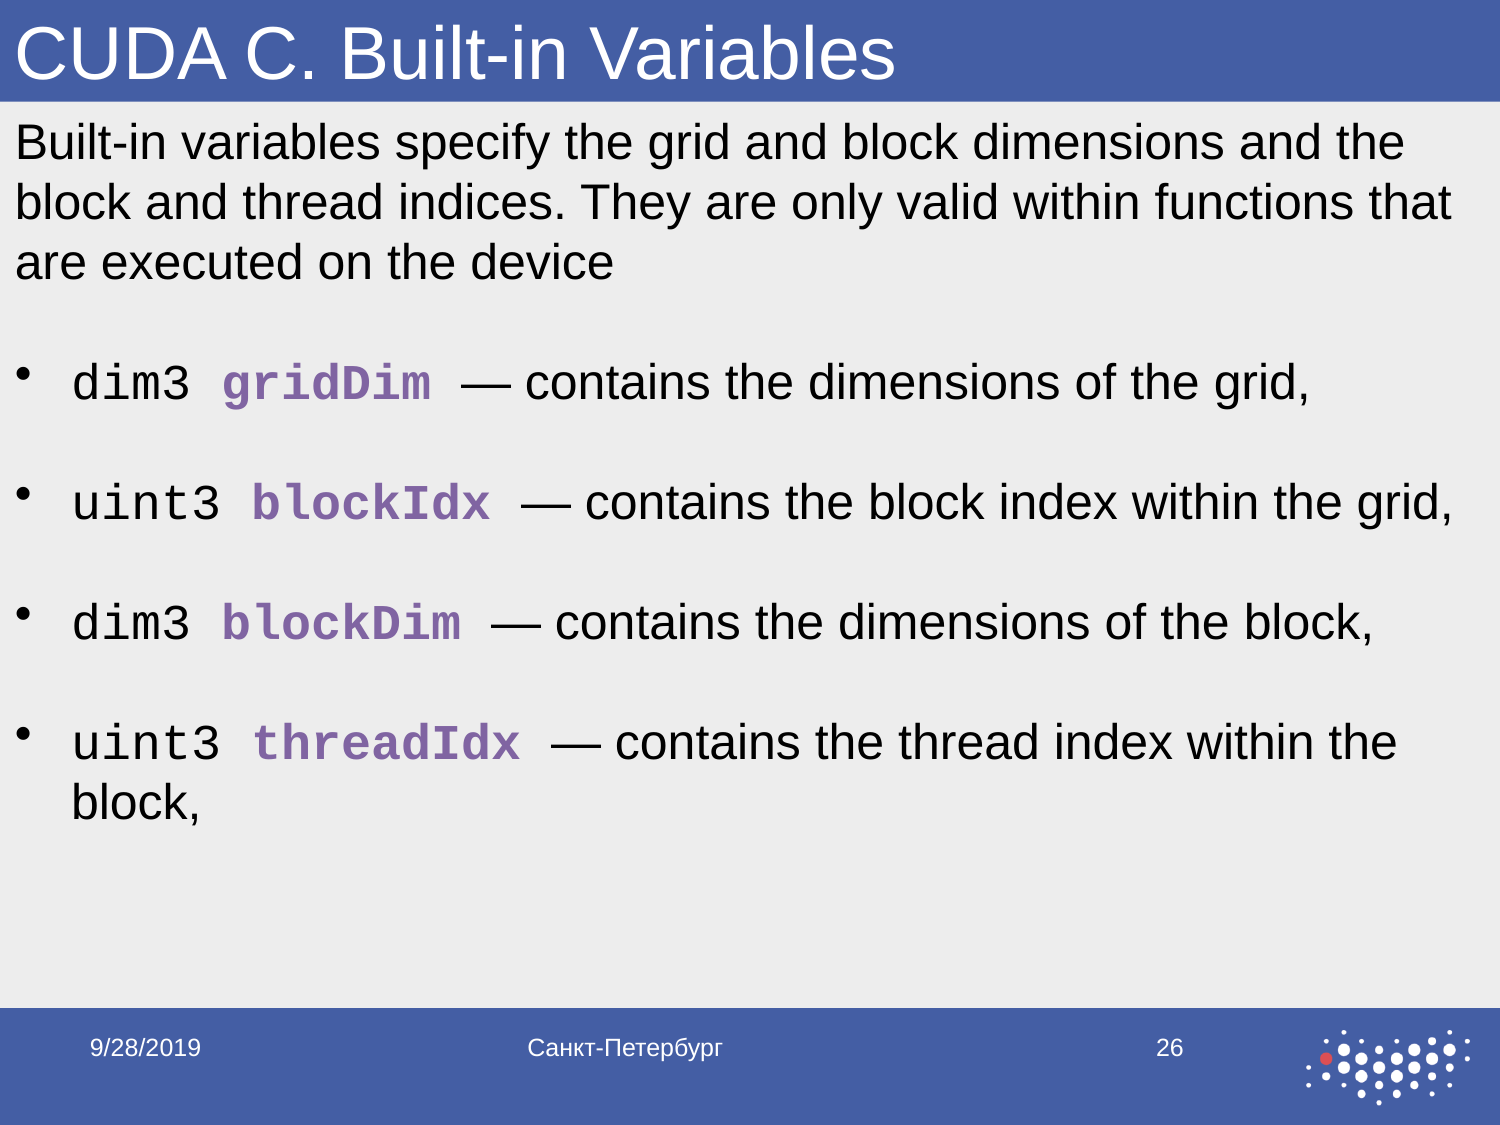

# CUDA C. Built-in Variables
Built-in variables specify the grid and block dimensions and the block and thread indices. They are only valid within functions that are executed on the device

dim3 gridDim — contains the dimensions of the grid,

uint3 blockIdx — contains the block index within the grid,

dim3 blockDim — contains the dimensions of the block,

uint3 threadIdx — contains the thread index within the block,

9/28/2019
Санкт-Петербург
26